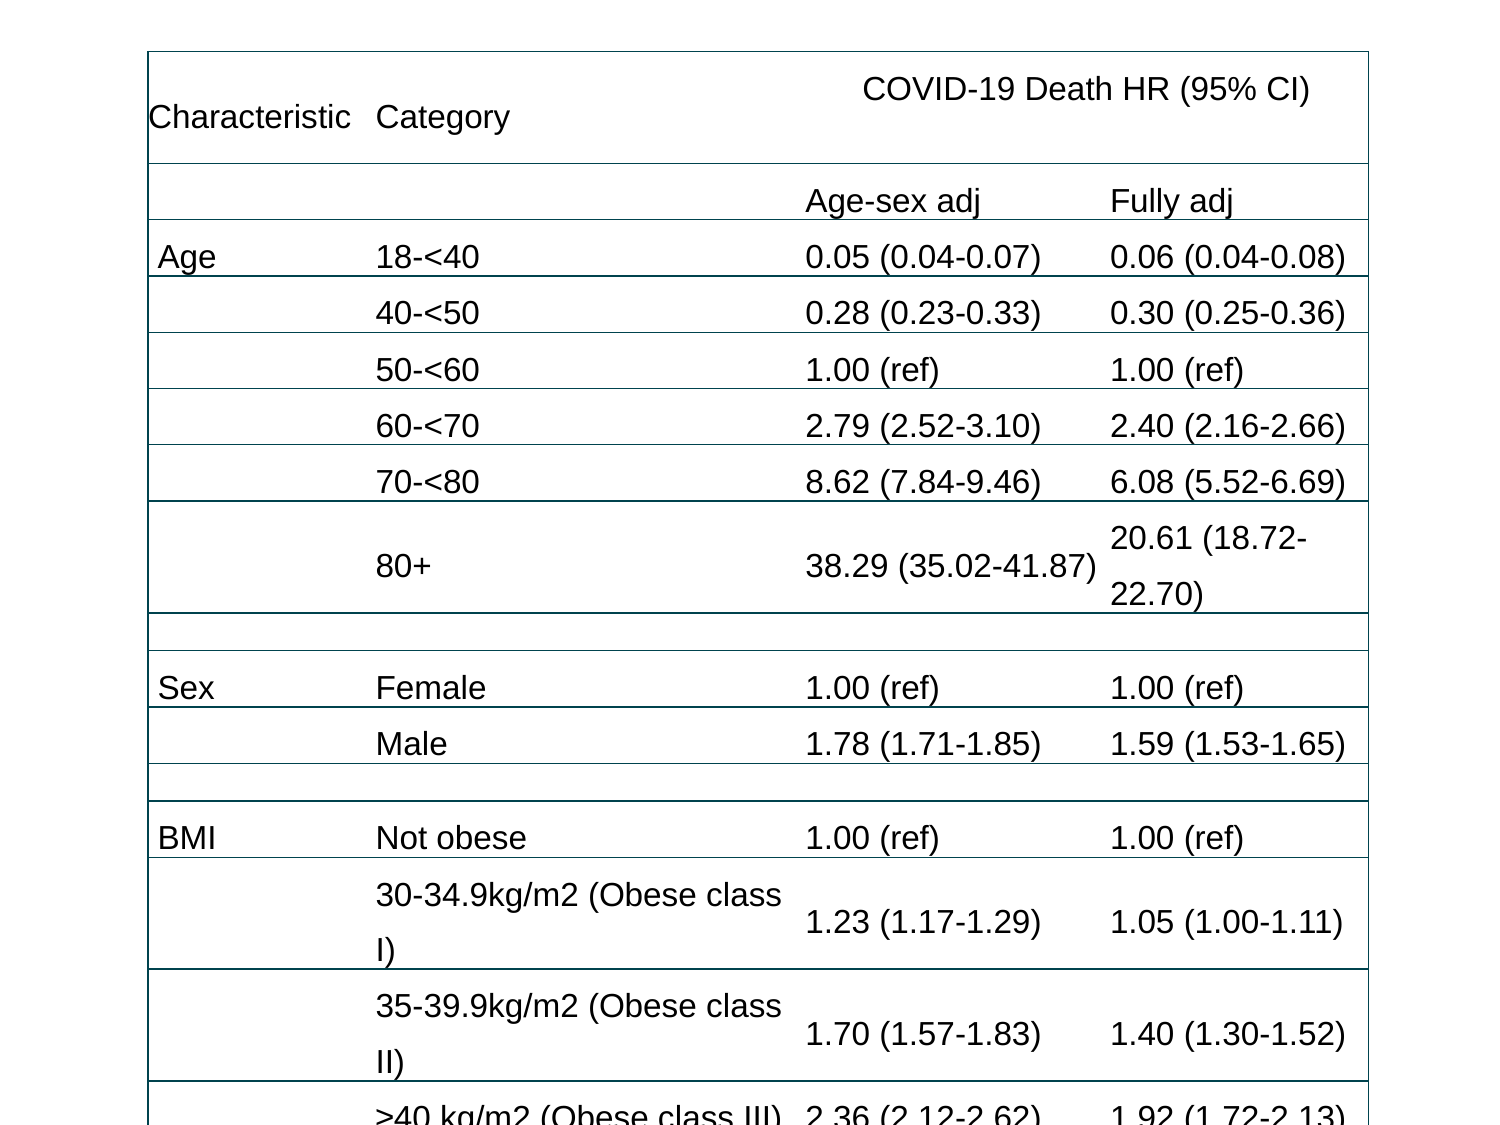

| Characteristic | Category | COVID-19 Death HR (95% CI) |  |
| --- | --- | --- | --- |
|  |  | Age-sex adj | Fully adj |
| Age | 18-<40 | 0.05 (0.04-0.07) | 0.06 (0.04-0.08) |
|  | 40-<50 | 0.28 (0.23-0.33) | 0.30 (0.25-0.36) |
|  | 50-<60 | 1.00 (ref) | 1.00 (ref) |
|  | 60-<70 | 2.79 (2.52-3.10) | 2.40 (2.16-2.66) |
|  | 70-<80 | 8.62 (7.84-9.46) | 6.08 (5.52-6.69) |
|  | 80+ | 38.29 (35.02-41.87) | 20.61 (18.72-22.70) |
|  |  |  |  |
| Sex | Female | 1.00 (ref) | 1.00 (ref) |
|  | Male | 1.78 (1.71-1.85) | 1.59 (1.53-1.65) |
|  |  |  |  |
| BMI | Not obese | 1.00 (ref) | 1.00 (ref) |
|  | 30-34.9kg/m2 (Obese class I) | 1.23 (1.17-1.29) | 1.05 (1.00-1.11) |
|  | 35-39.9kg/m2 (Obese class II) | 1.70 (1.57-1.83) | 1.40 (1.30-1.52) |
|  | ≥40 kg/m2 (Obese class III) | 2.36 (2.12-2.62) | 1.92 (1.72-2.13) |